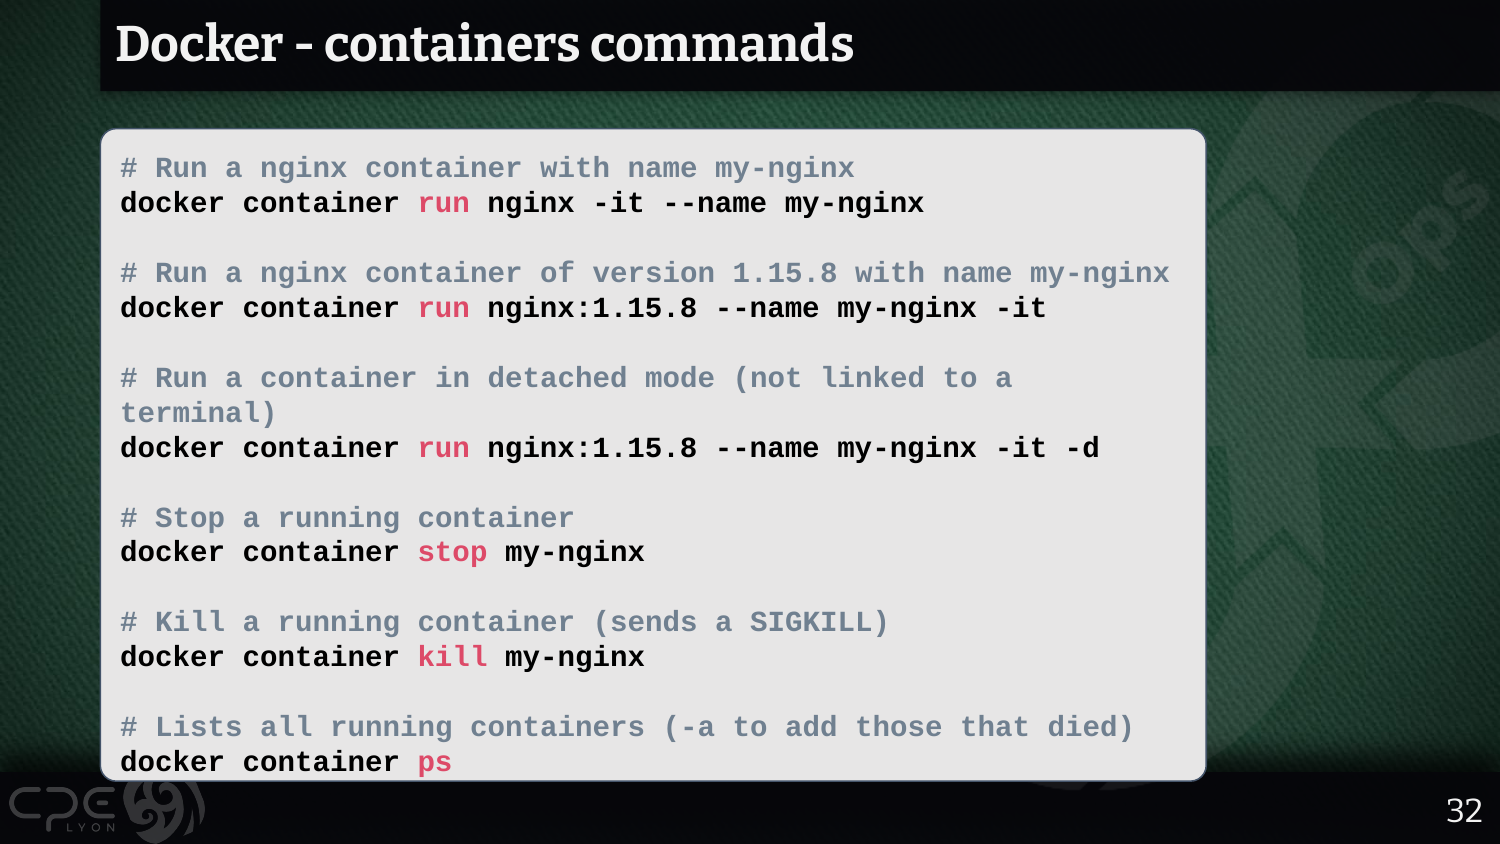

# Docker - containers commands

# Run a nginx container with name my-nginx
docker container run nginx -it --name my-nginx

# Run a nginx container of version 1.15.8 with name my-nginx
docker container run nginx:1.15.8 --name my-nginx -it

# Run a container in detached mode (not linked to a terminal)
docker container run nginx:1.15.8 --name my-nginx -it -d

# Stop a running container
docker container stop my-nginx

# Kill a running container (sends a SIGKILL)
docker container kill my-nginx

# Lists all running containers (-a to add those that died)
docker container ps